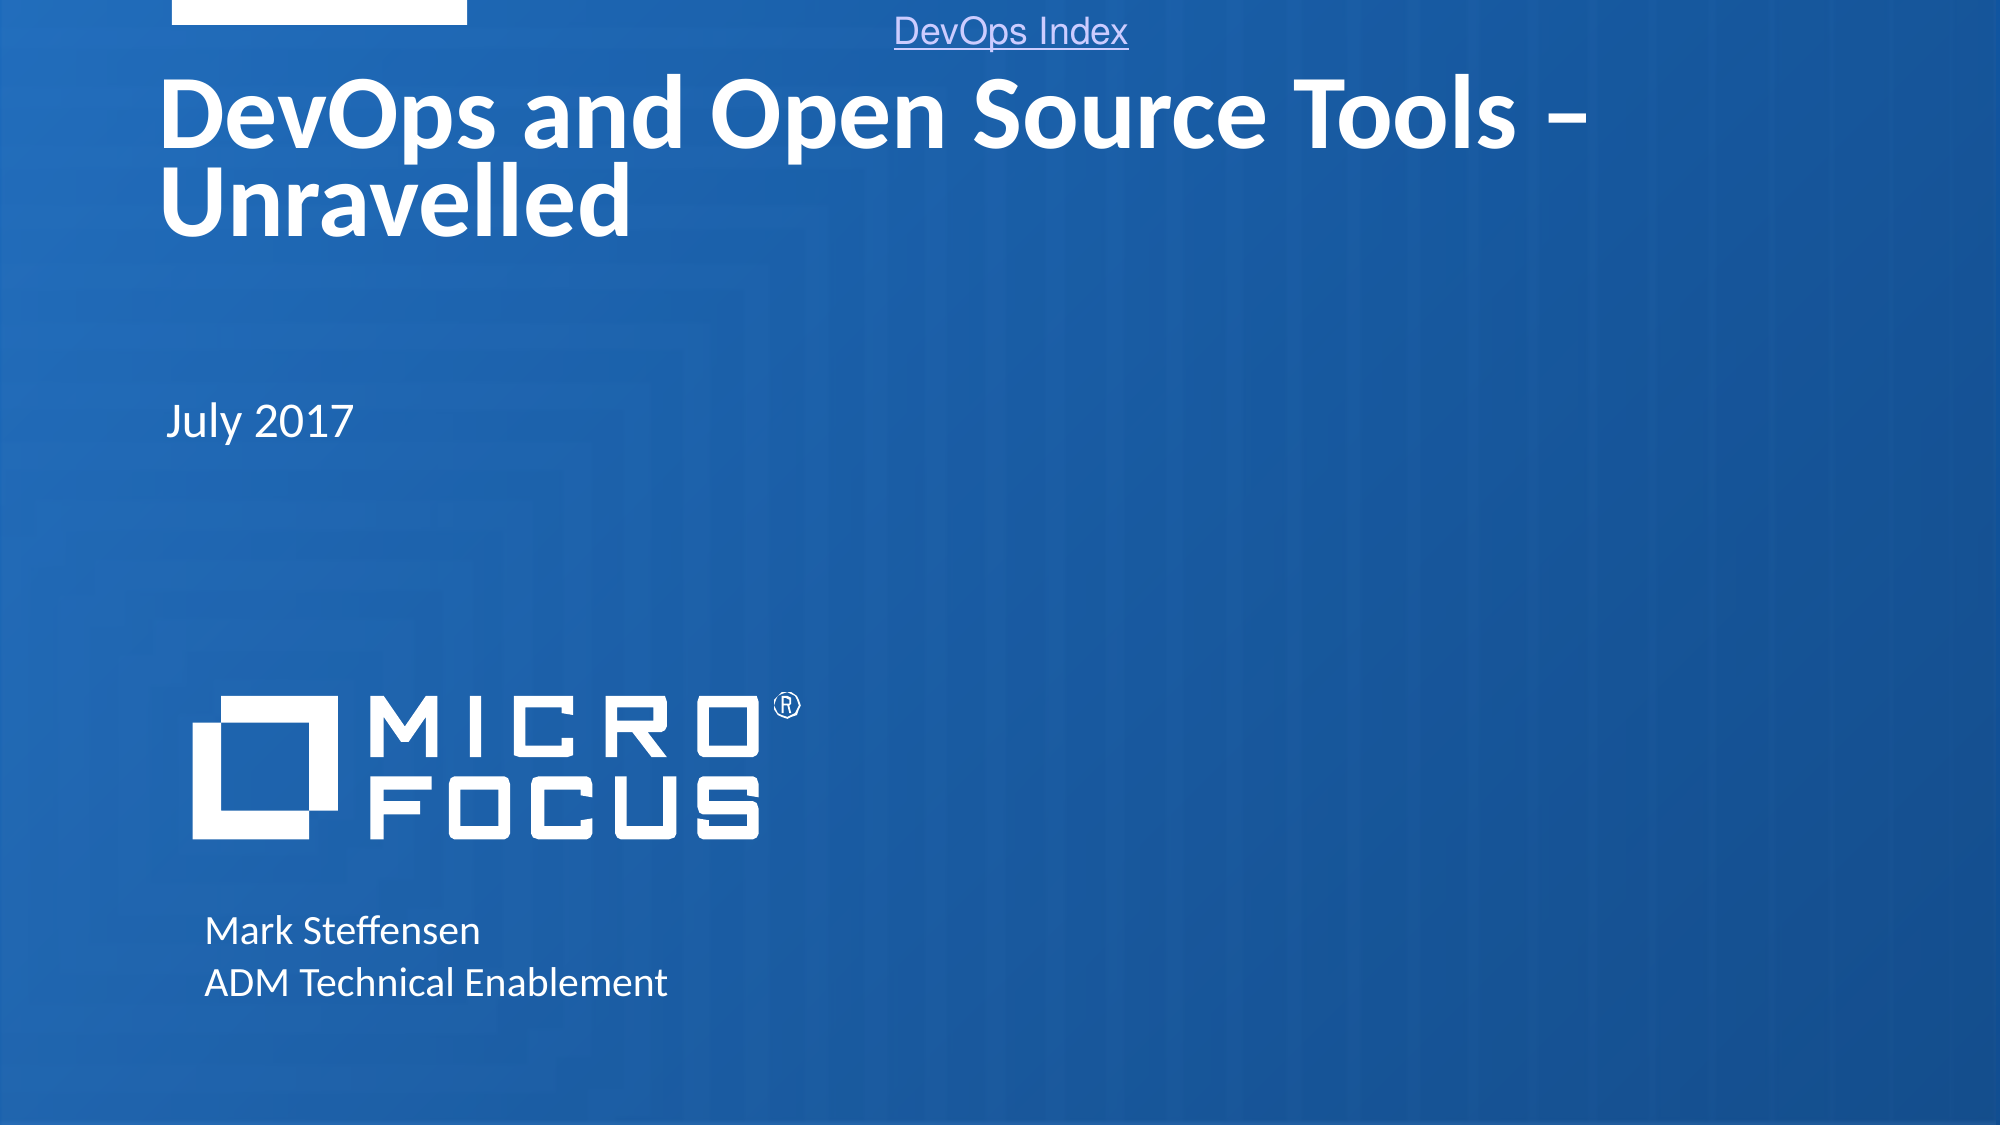

DevOps Index
# DevOps and Open Source Tools – Unravelled
July 2017
Mark Steffensen
ADM Technical Enablement